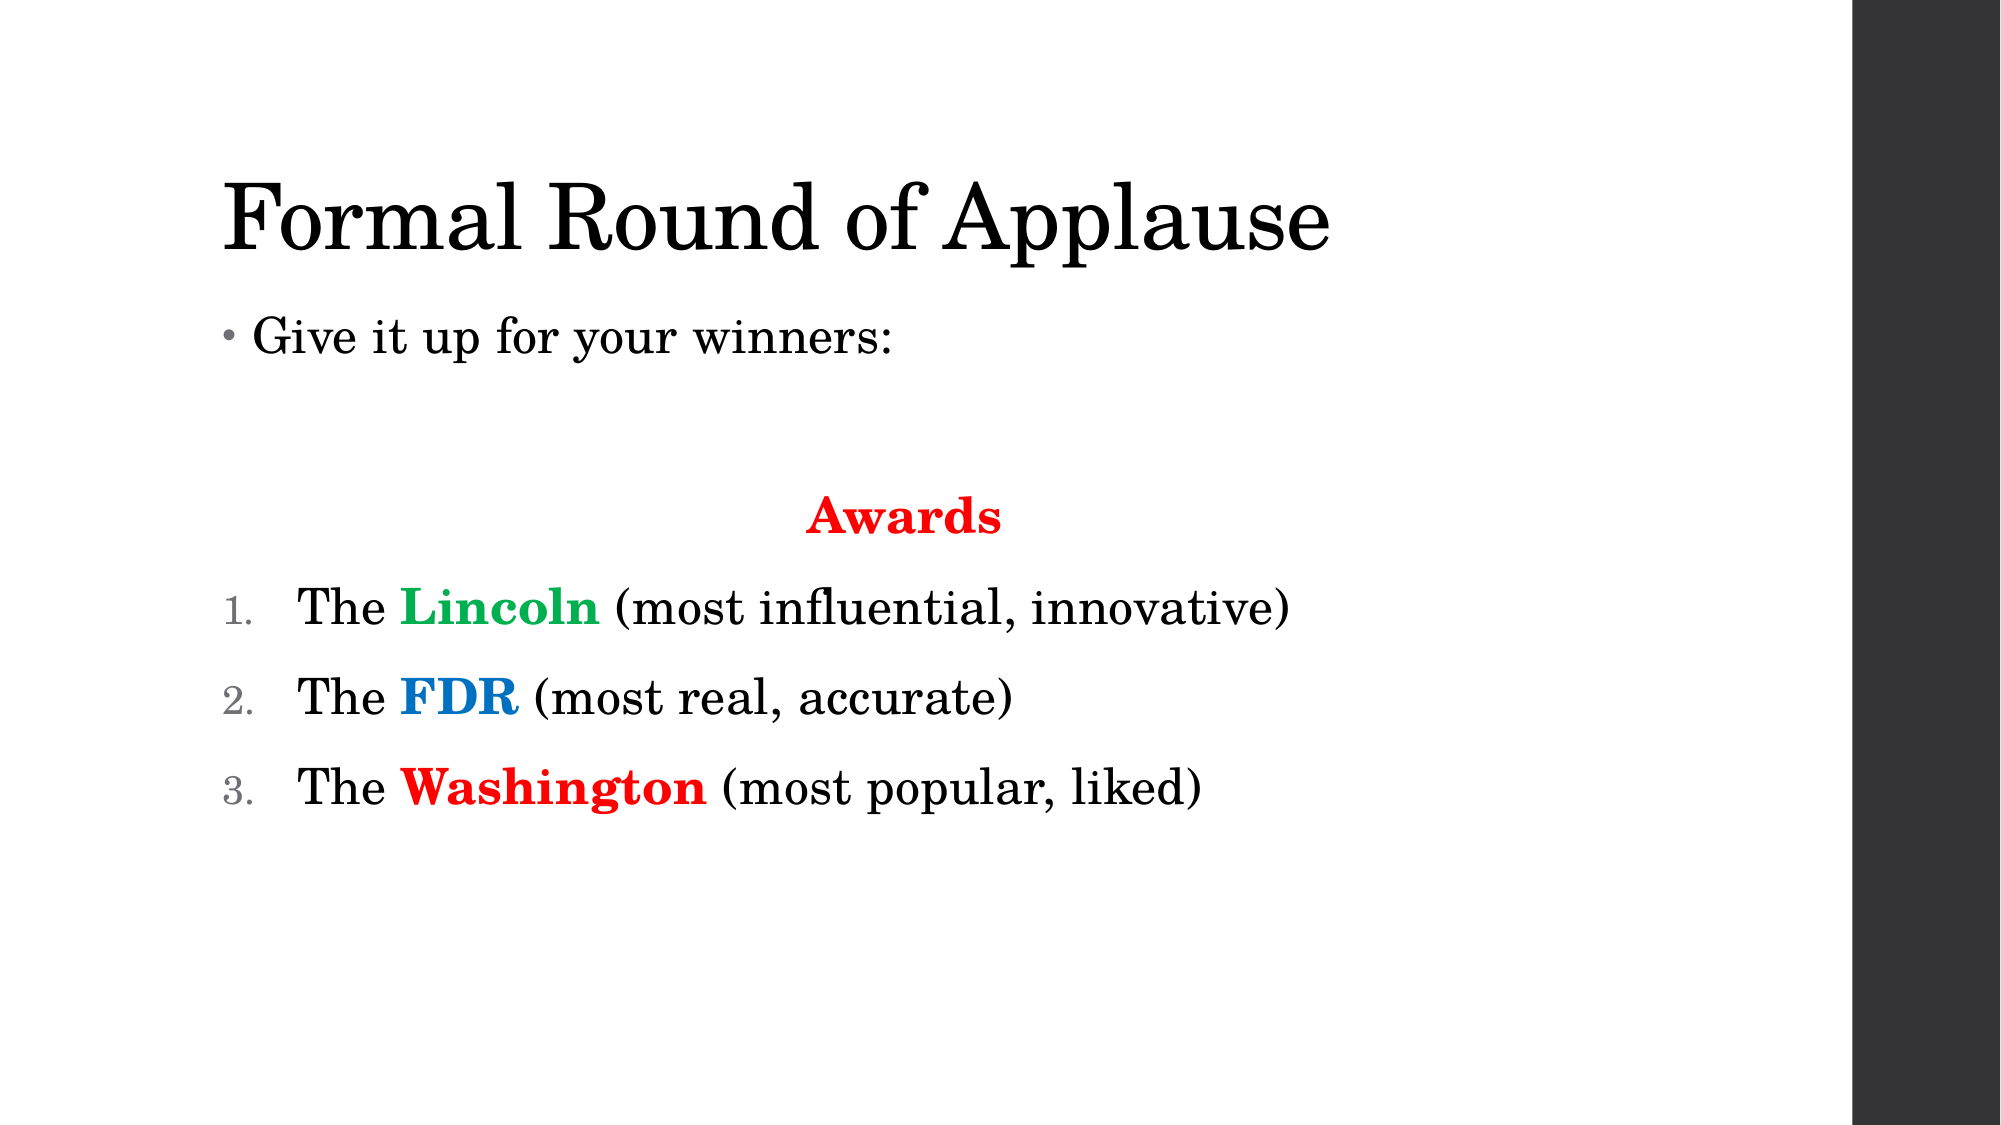

# Formal Round of Applause
Give it up for your winners:

Awards
The Lincoln (most influential, innovative)
The FDR (most real, accurate)
The Washington (most popular, liked)